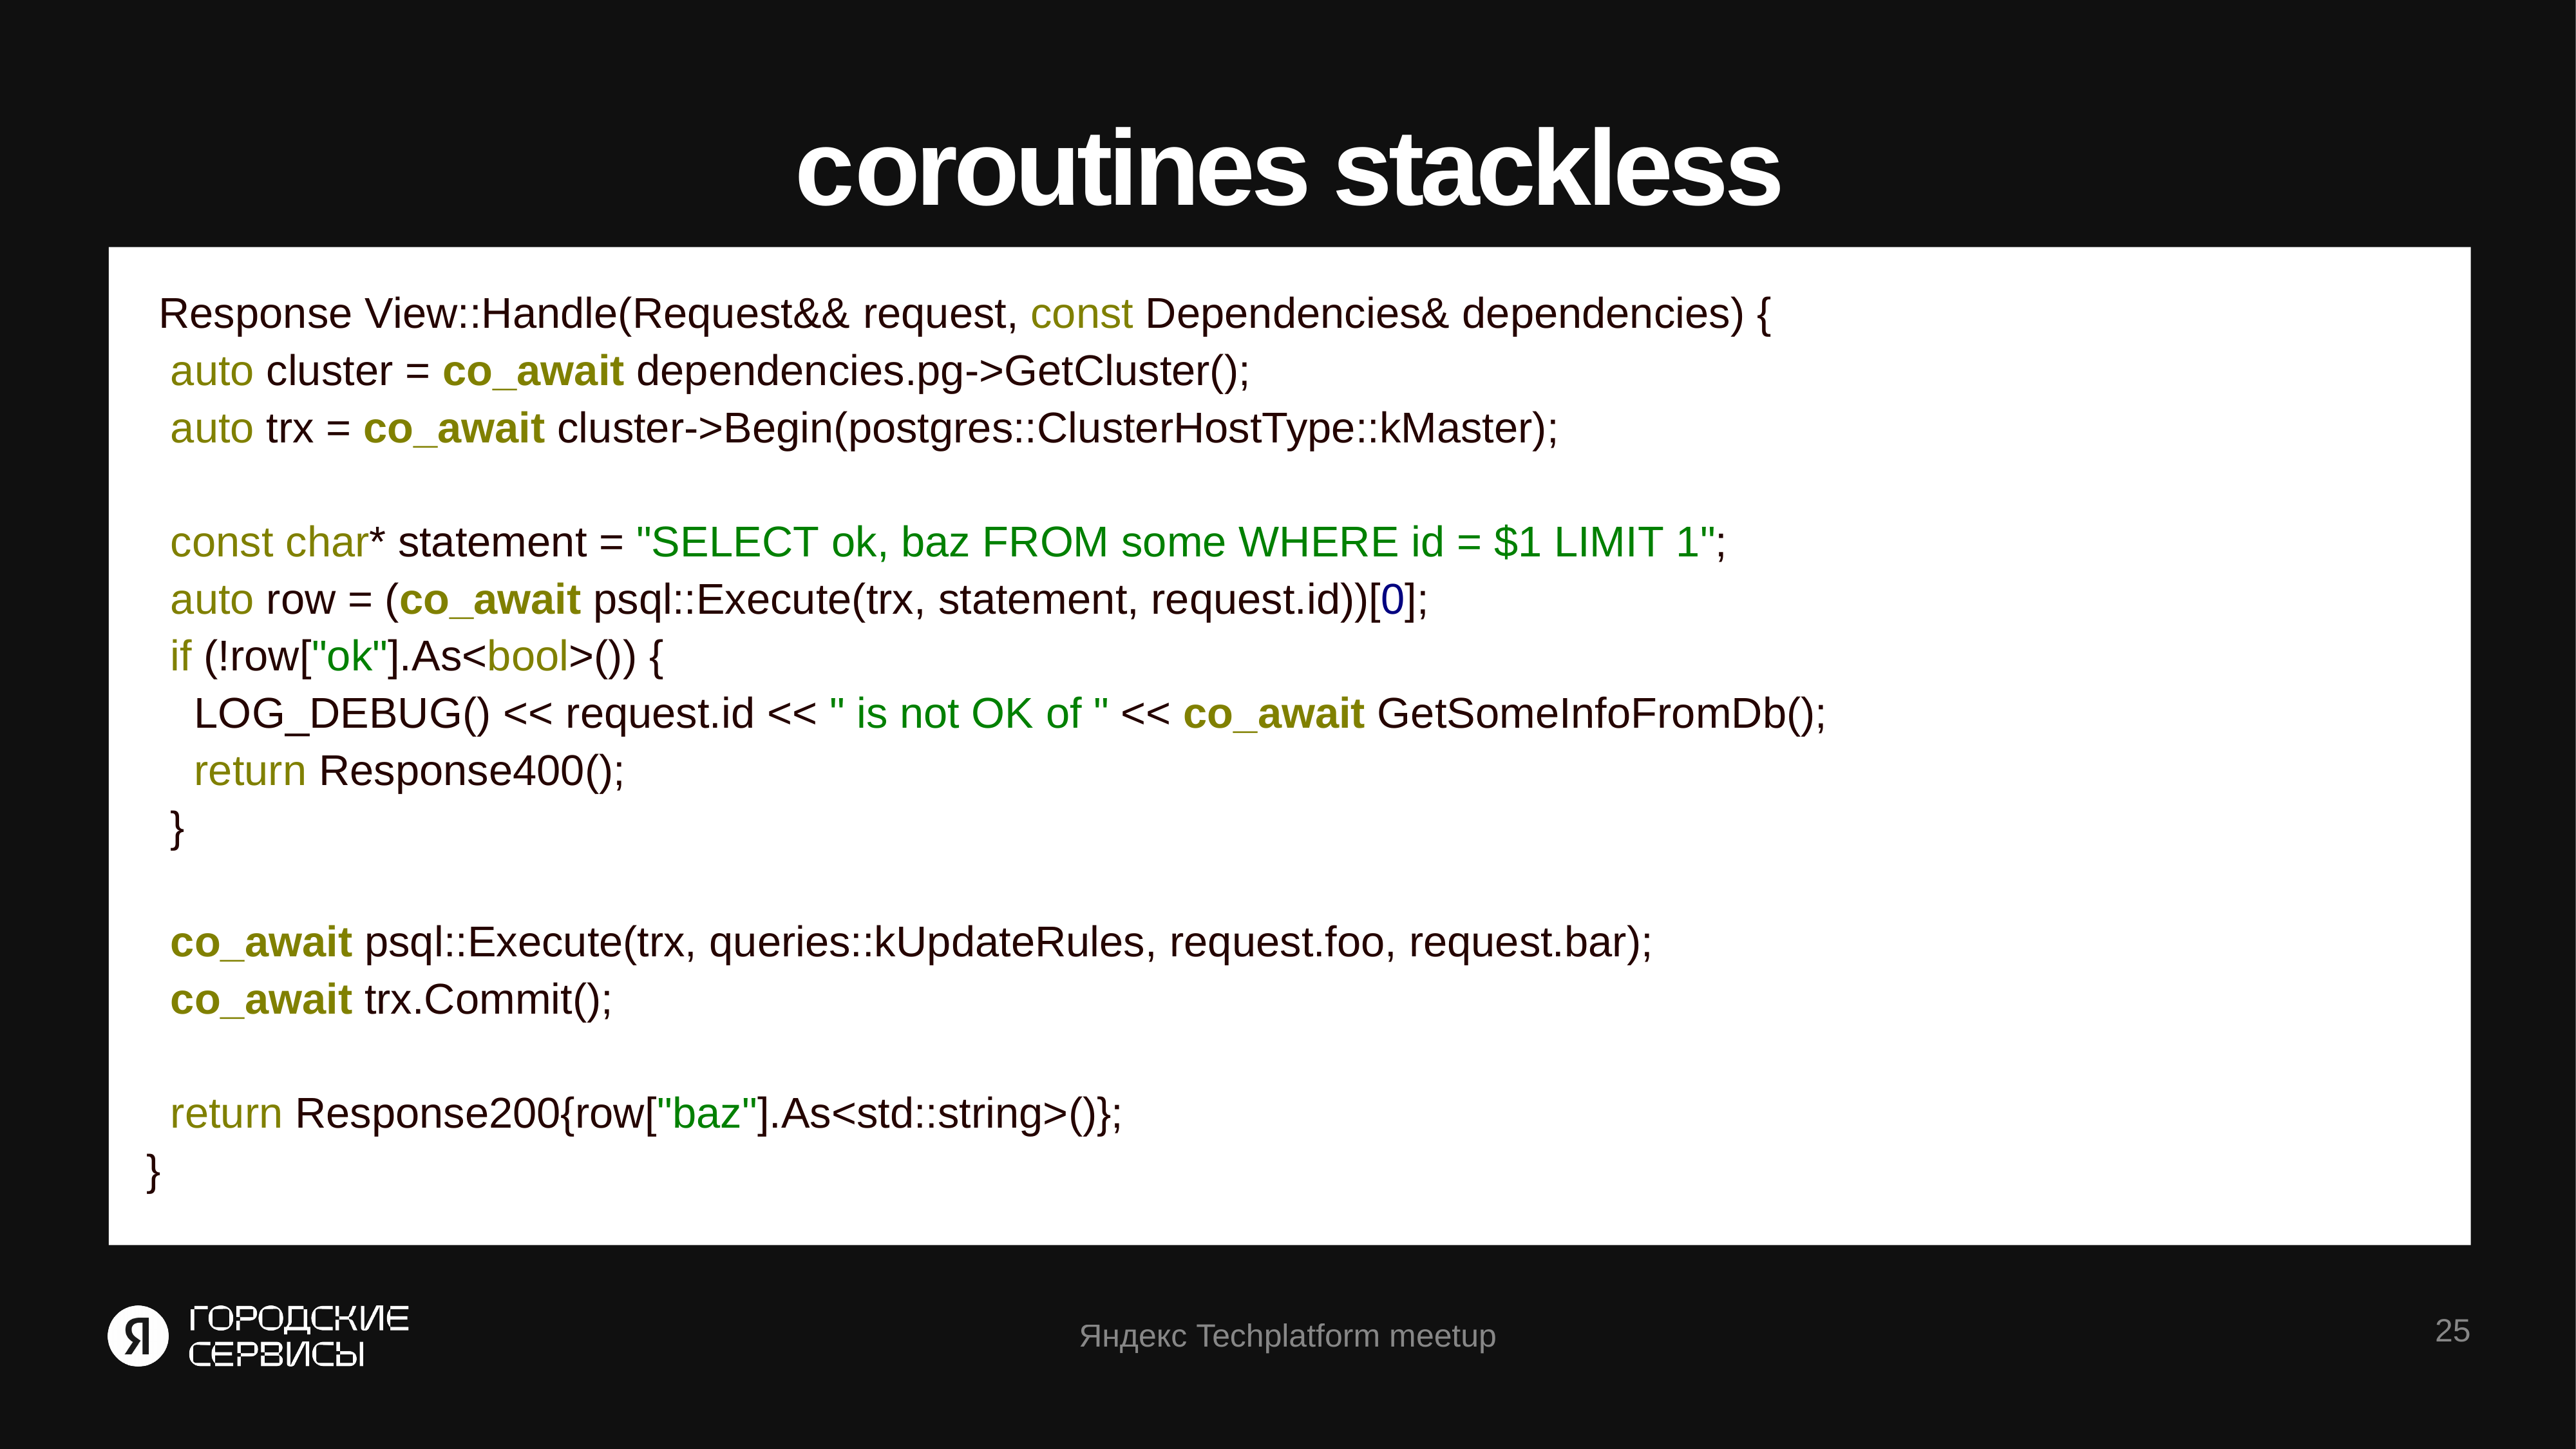

# coroutines stackless
 Response View::Handle(Request&& request, const Dependencies& dependencies) {
  auto cluster = co_await dependencies.pg->GetCluster();
  auto trx = co_await cluster->Begin(postgres::ClusterHostType::kMaster);

  const char* statement = "SELECT ok, baz FROM some WHERE id = $1 LIMIT 1";
  auto row = (co_await psql::Execute(trx, statement, request.id))[0];
  if (!row["ok"].As<bool>()) {
    LOG_DEBUG() << request.id << " is not OK of " << co_await GetSomeInfoFromDb();
    return Response400();
  }

  co_await psql::Execute(trx, queries::kUpdateRules, request.foo, request.bar);
  co_await trx.Commit();

  return Response200{row["baz"].As<std::string>()};
}
25
Яндекс Techplatform meetup